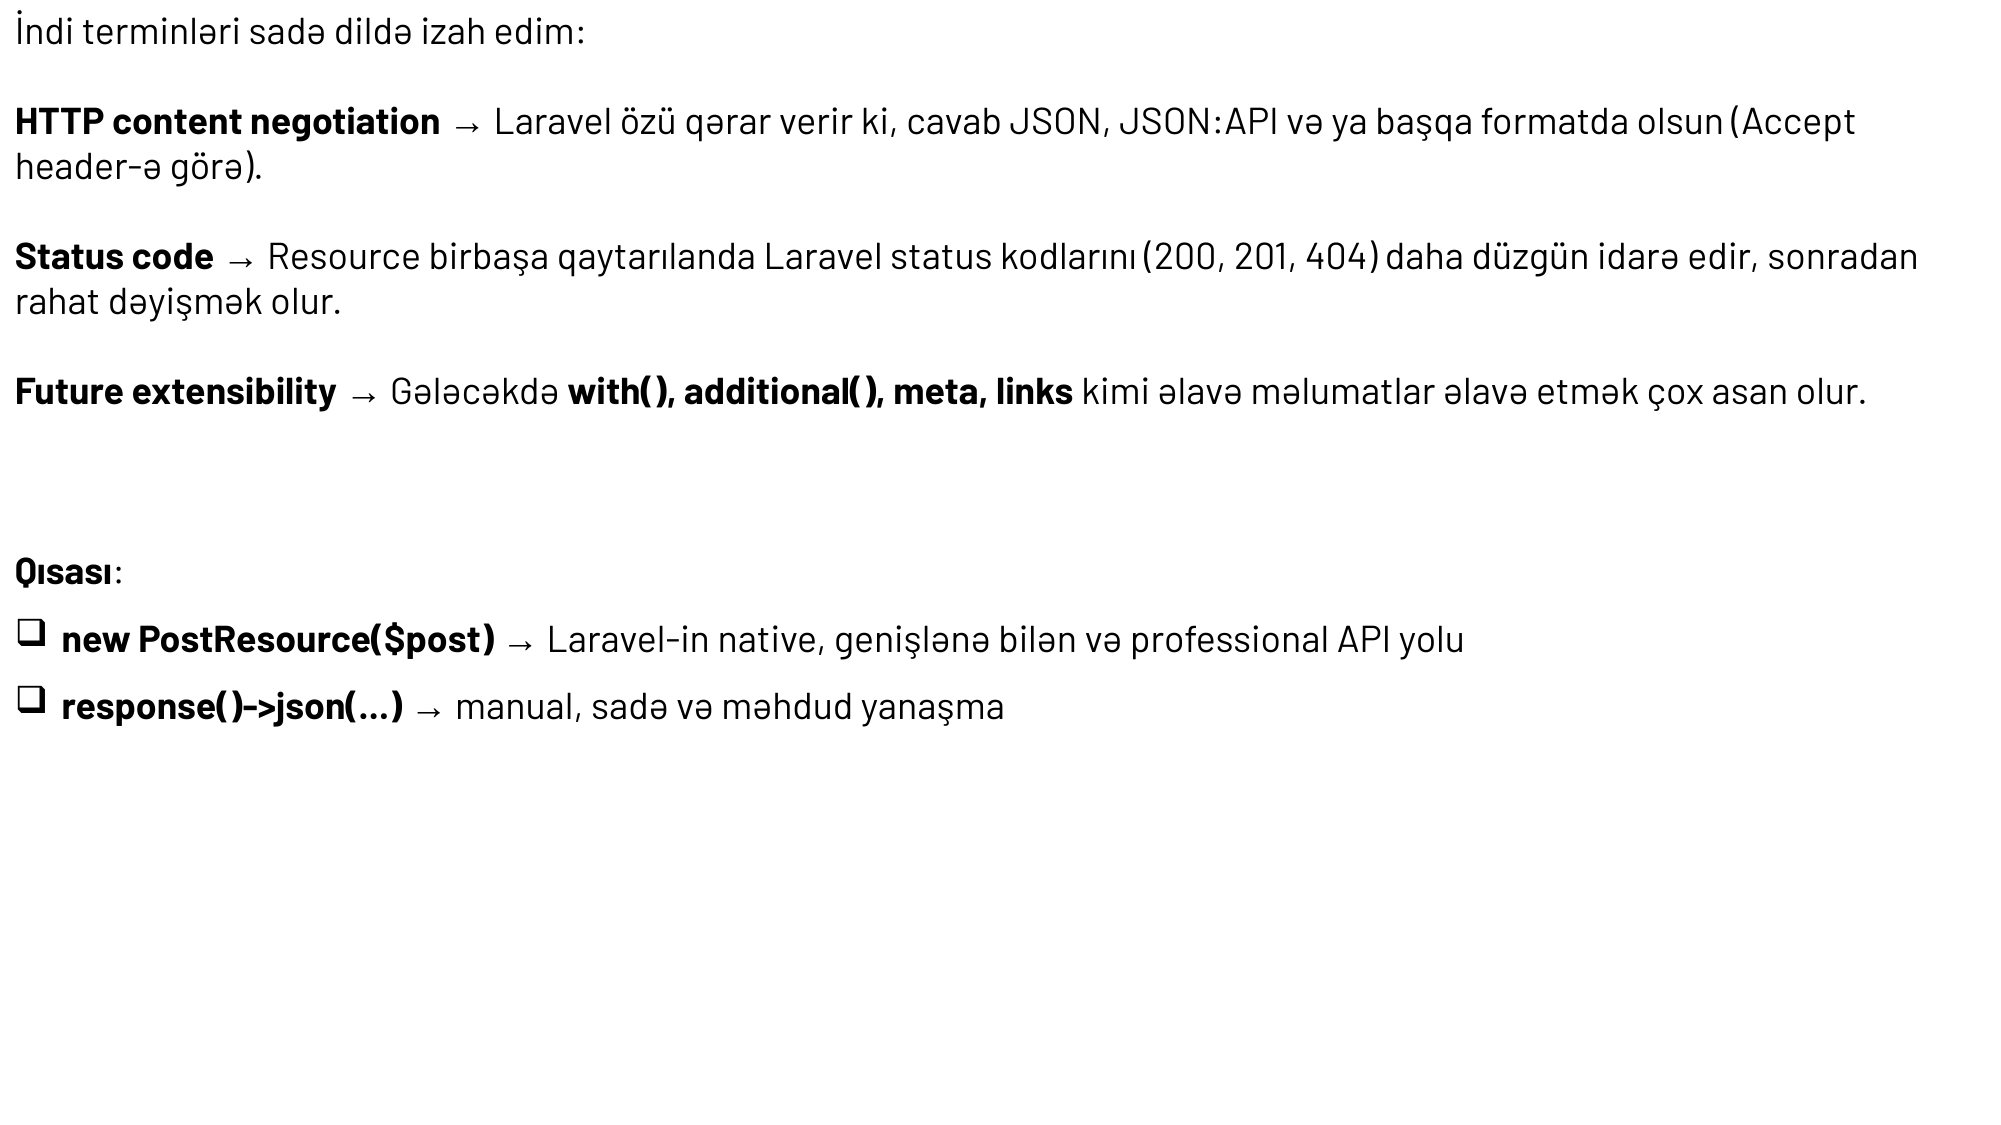

İndi terminləri sadə dildə izah edim:

HTTP content negotiation → Laravel özü qərar verir ki, cavab JSON, JSON:API və ya başqa formatda olsun (Accept header-ə görə).

Status code → Resource birbaşa qaytarılanda Laravel status kodlarını (200, 201, 404) daha düzgün idarə edir, sonradan rahat dəyişmək olur.

Future extensibility → Gələcəkdə with(), additional(), meta, links kimi əlavə məlumatlar əlavə etmək çox asan olur.

Qısası:
new PostResource($post) → Laravel-in native, genişlənə bilən və professional API yolu
response()->json(...) → manual, sadə və məhdud yanaşma